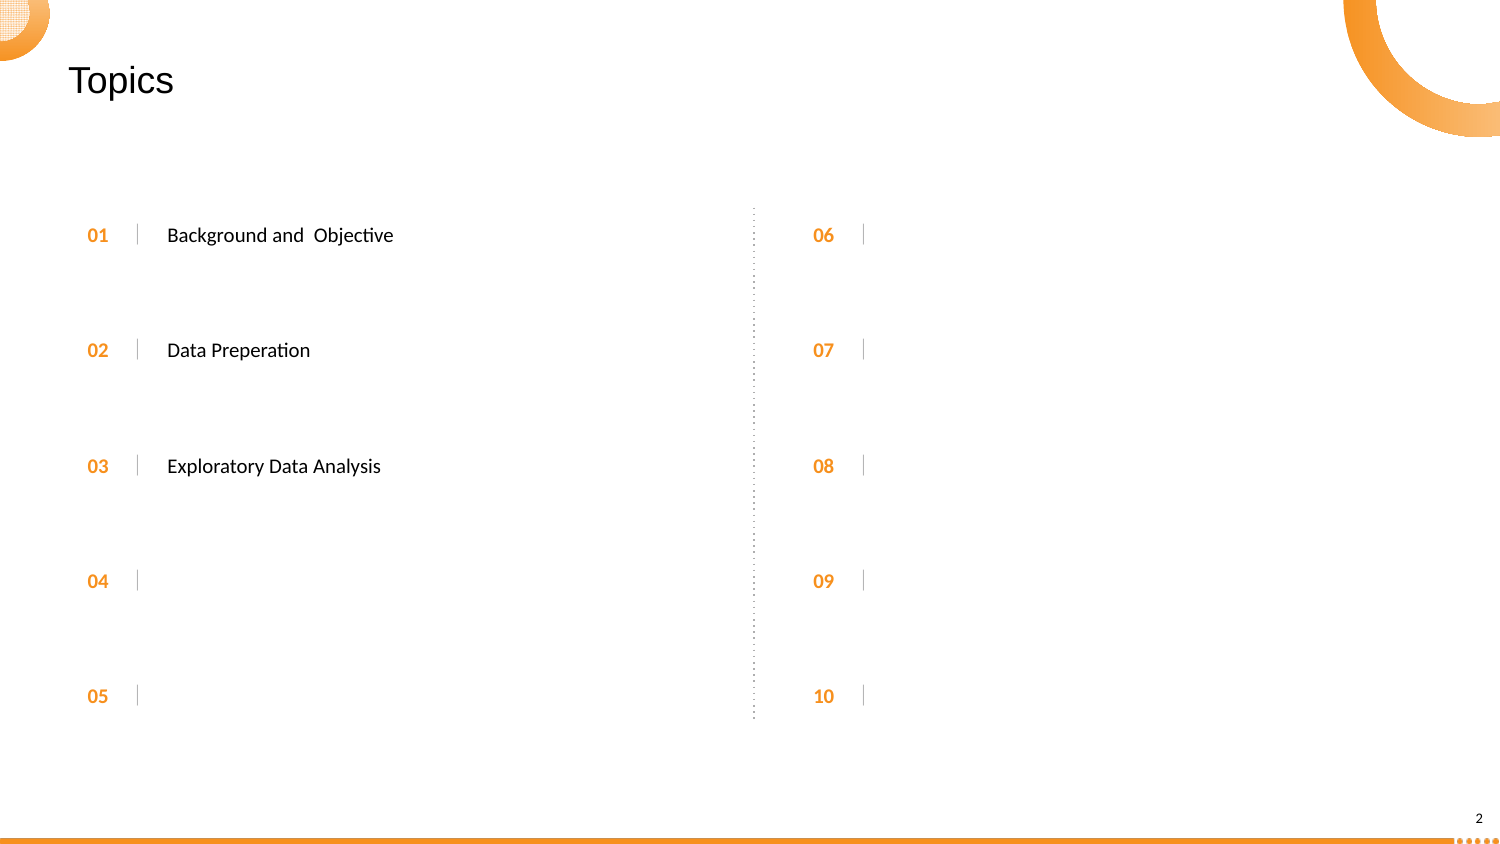

# Topics
01
｜
Background and  Objective
06
｜

02
｜
Data Preperation
07
｜

03
｜
Exploratory Data Analysis
08
｜

04
｜

09
｜

05
｜

10
｜